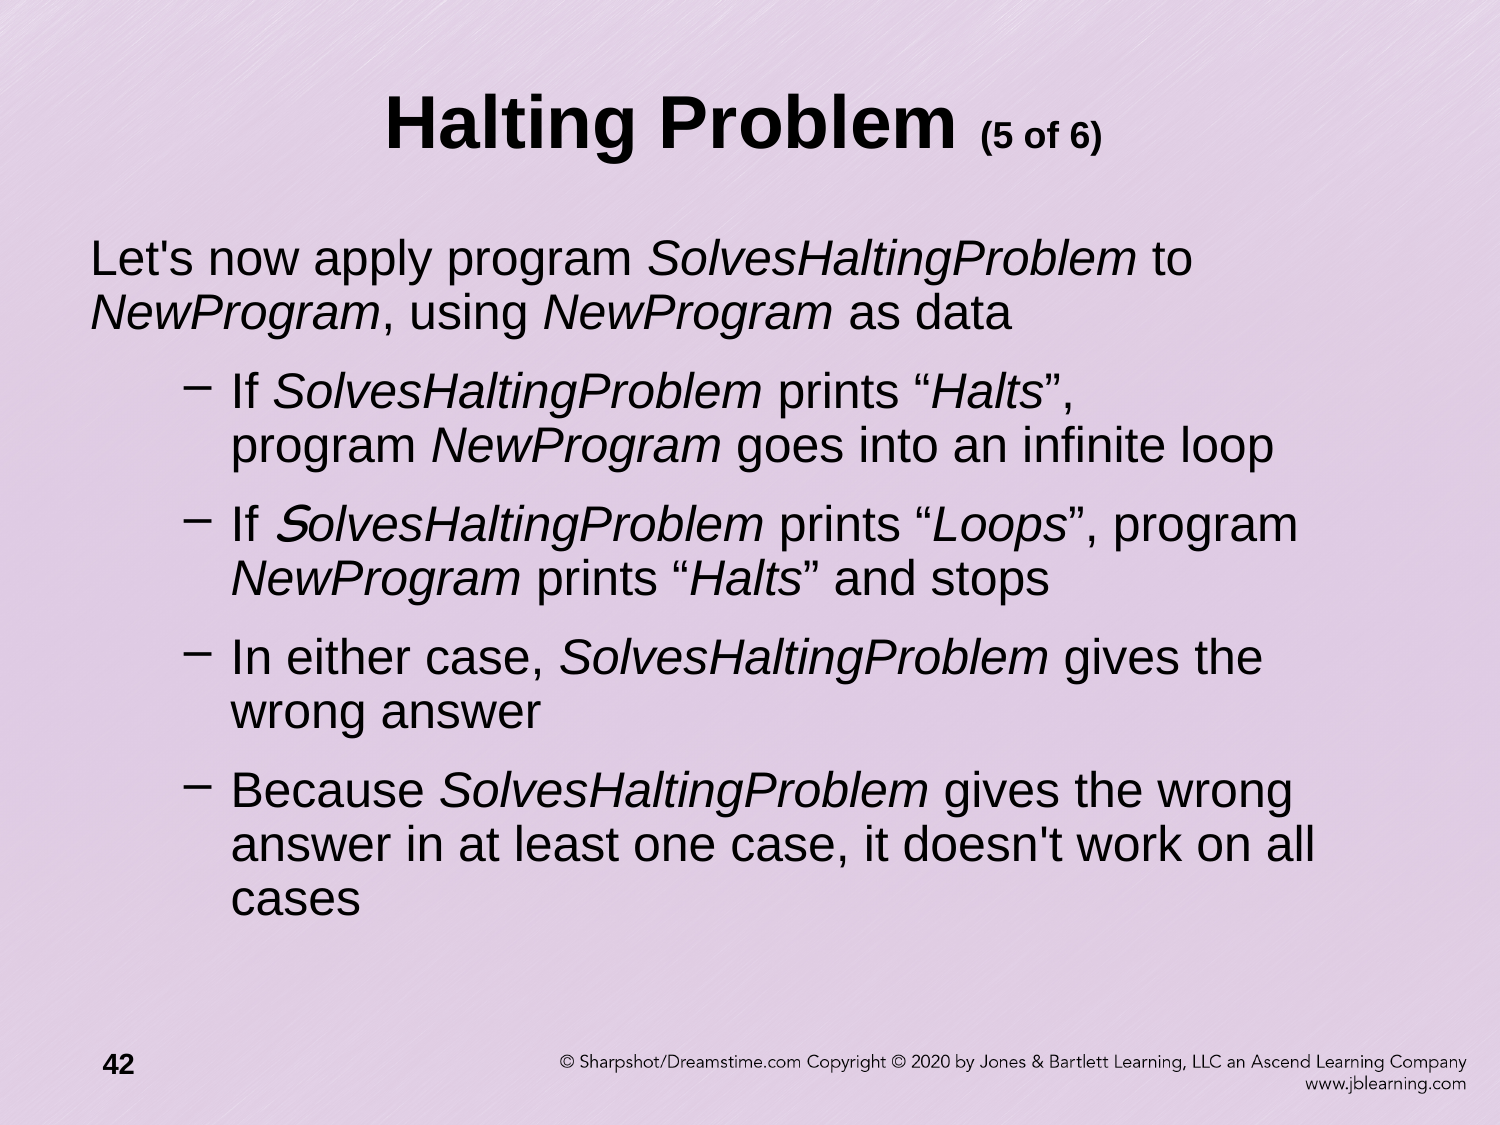

# Halting Problem (5 of 6)
Let's now apply program SolvesHaltingProblem to NewProgram, using NewProgram as data
If SolvesHaltingProblem prints “Halts”,
program NewProgram goes into an infinite loop
If SolvesHaltingProblem prints “Loops”, program NewProgram prints “Halts” and stops
In either case, SolvesHaltingProblem gives the wrong answer
Because SolvesHaltingProblem gives the wrong answer in at least one case, it doesn't work on all cases
42